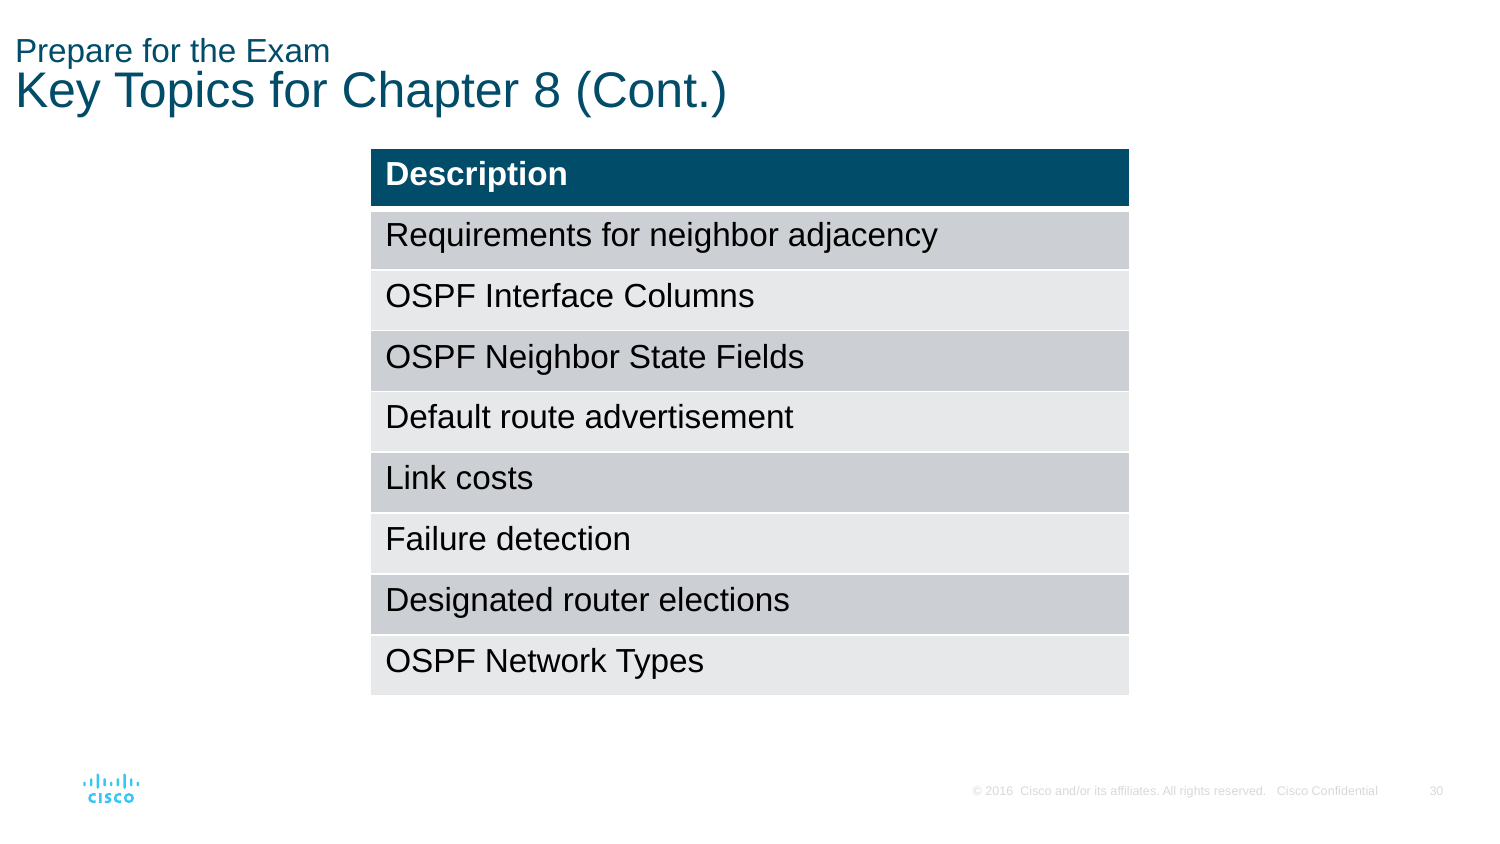

# Prepare for the Exam Key Topics for Chapter 8 (Cont.)
| Description |
| --- |
| Requirements for neighbor adjacency |
| OSPF Interface Columns |
| OSPF Neighbor State Fields |
| Default route advertisement |
| Link costs |
| Failure detection |
| Designated router elections |
| OSPF Network Types |